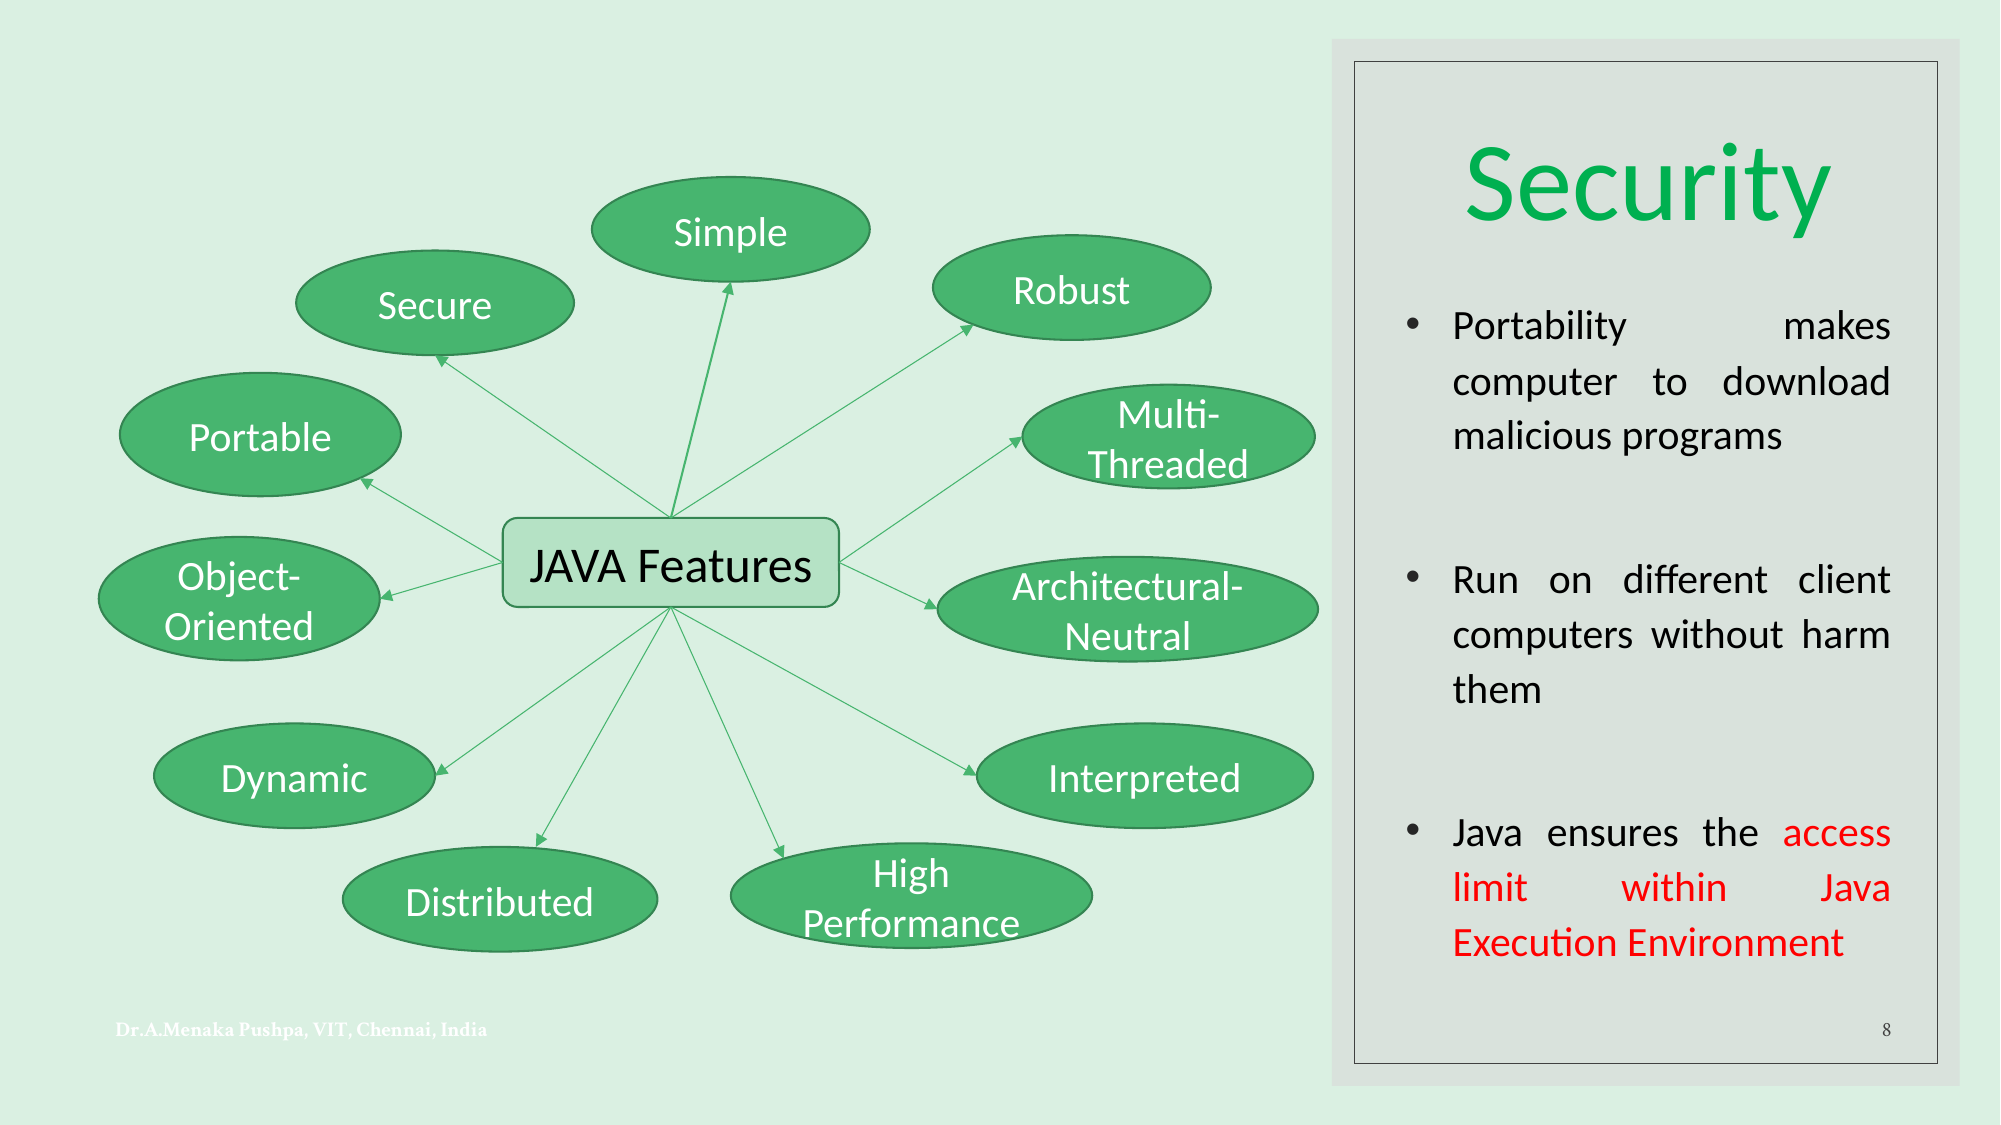

# Security
Simple
Robust
Secure
Portable
Multi-Threaded
JAVA Features
Object-Oriented
Architectural-Neutral
Dynamic
Interpreted
High Performance
Distributed
Portability makes computer to download malicious programs

Run on different client computers without harm them

Java ensures the access limit within Java Execution Environment
Dr.A.Menaka Pushpa, VIT, Chennai, India
8